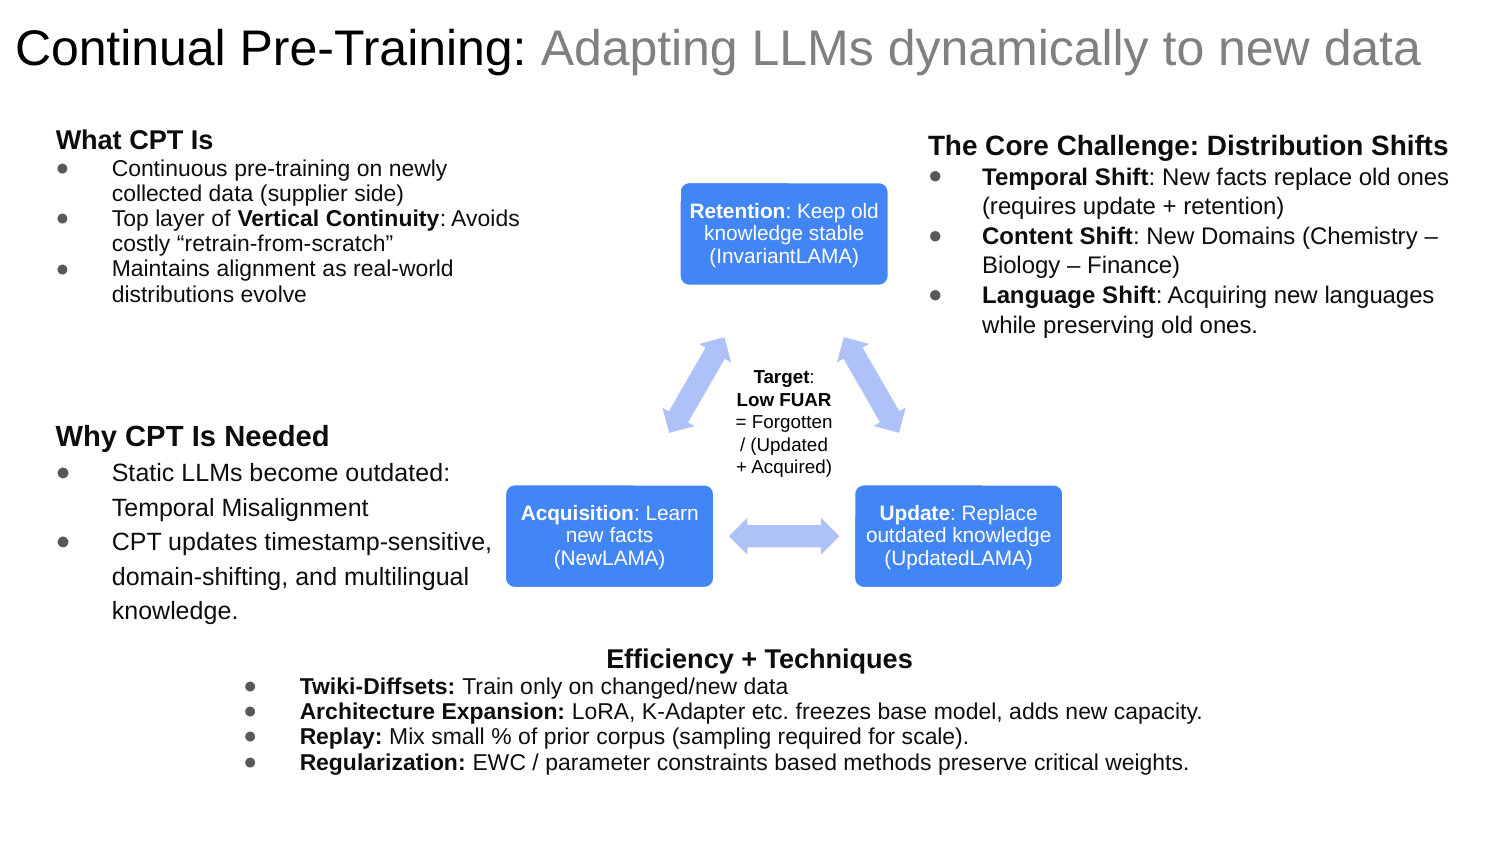

# Continual Pre-Training: Adapting LLMs dynamically to new data
What CPT Is
Continuous pre-training on newly collected data (supplier side)
Top layer of Vertical Continuity: Avoids costly “retrain-from-scratch”
Maintains alignment as real-world distributions evolve
The Core Challenge: Distribution Shifts
Temporal Shift: New facts replace old ones (requires update + retention)
Content Shift: New Domains (Chemistry – Biology – Finance)
Language Shift: Acquiring new languages while preserving old ones.

Retention: Keep old knowledge stable (InvariantLAMA)

Acquisition: Learn new facts (NewLAMA)

Update: Replace outdated knowledge (UpdatedLAMA)

Target: Low FUAR = Forgotten / (Updated + Acquired)
Why CPT Is Needed
Static LLMs become outdated: Temporal Misalignment
CPT updates timestamp-sensitive, domain-shifting, and multilingual knowledge.
Efficiency + Techniques
Twiki-Diffsets: Train only on changed/new data
Architecture Expansion: LoRA, K-Adapter etc. freezes base model, adds new capacity.
Replay: Mix small % of prior corpus (sampling required for scale).
Regularization: EWC / parameter constraints based methods preserve critical weights.